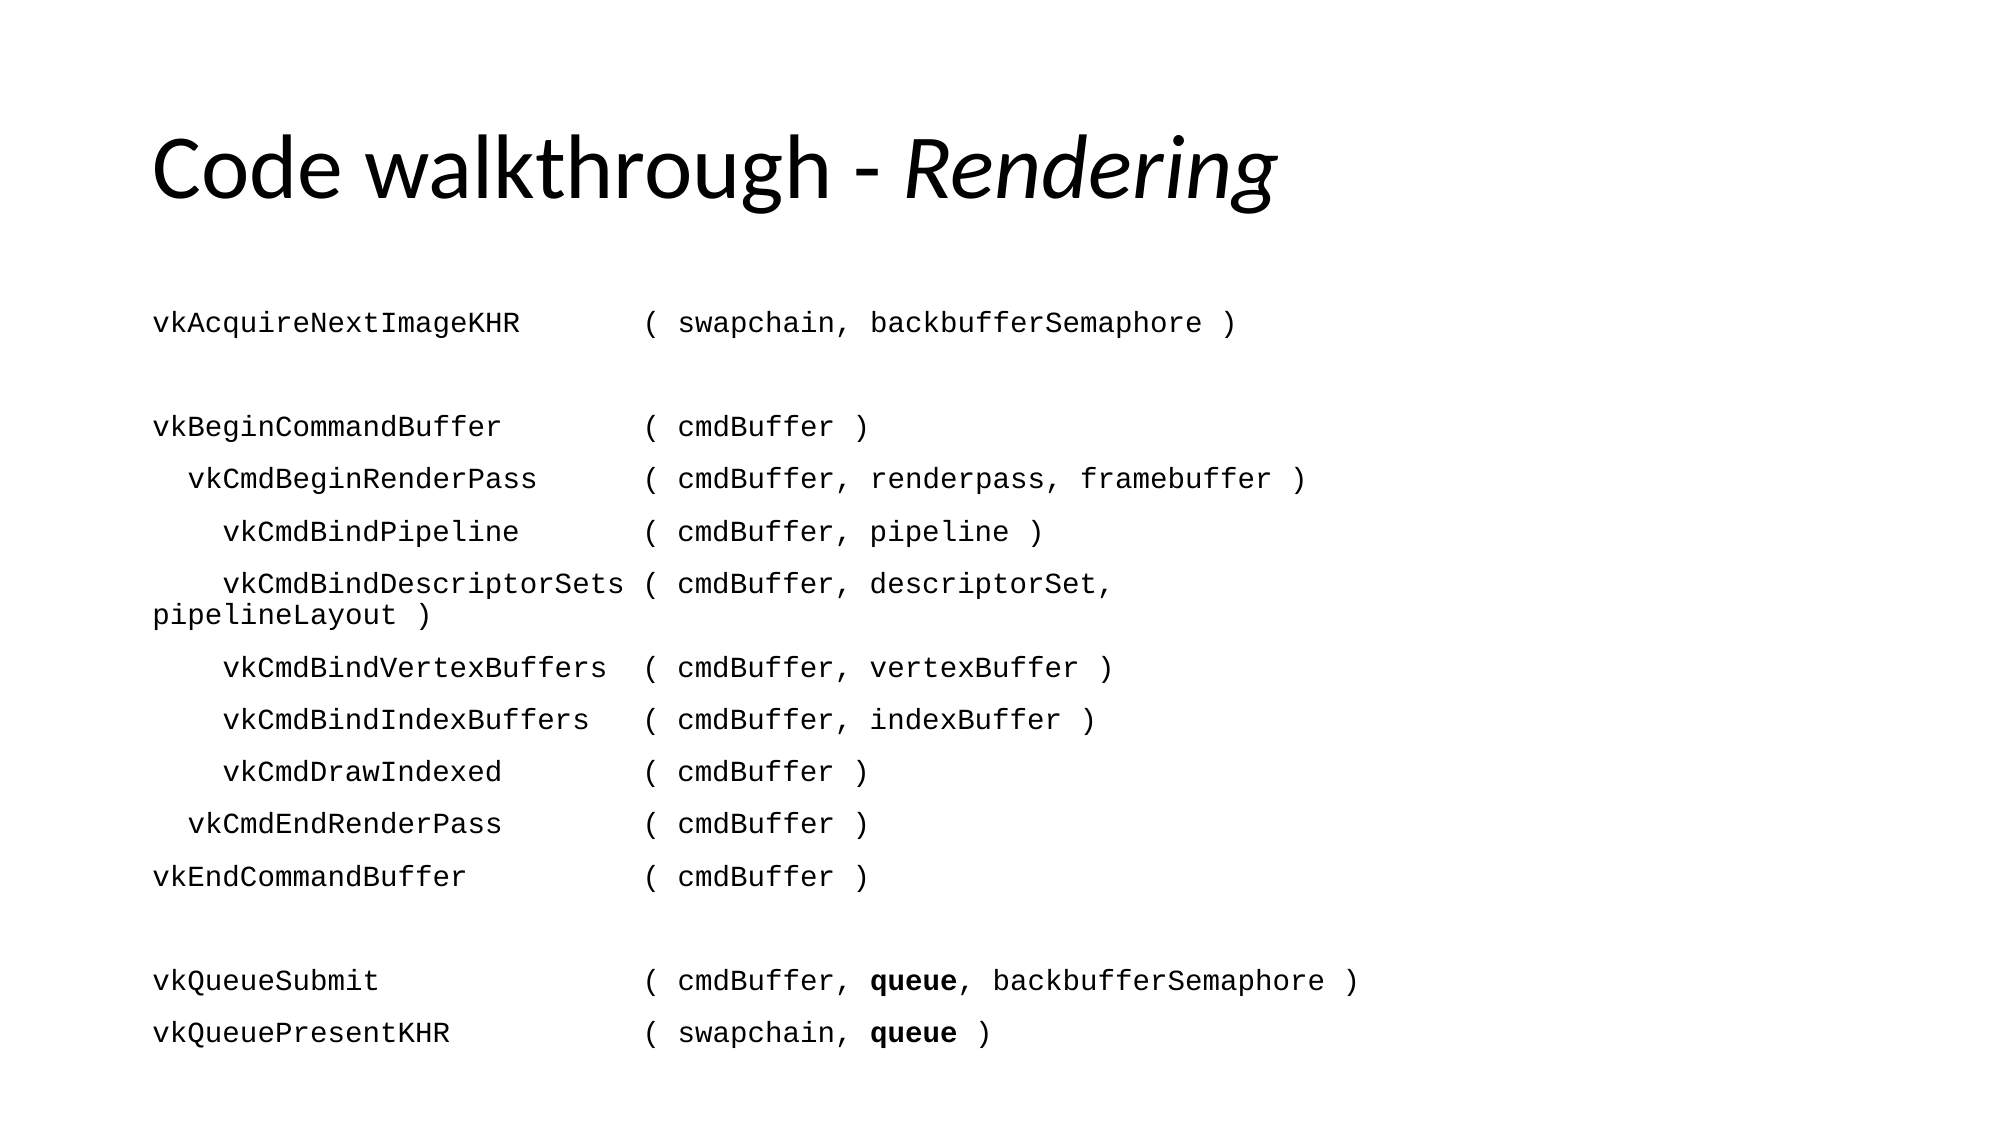

# Code walkthrough - Rendering
vkAcquireNextImageKHR       ( swapchain, backbufferSemaphore )

vkBeginCommandBuffer        ( cmdBuffer )
  vkCmdBeginRenderPass      ( cmdBuffer, renderpass, framebuffer )
    vkCmdBindPipeline       ( cmdBuffer, pipeline )
    vkCmdBindDescriptorSets ( cmdBuffer, descriptorSet, pipelineLayout )
    vkCmdBindVertexBuffers  ( cmdBuffer, vertexBuffer )
    vkCmdBindIndexBuffers   ( cmdBuffer, indexBuffer )
    vkCmdDrawIndexed        ( cmdBuffer )
  vkCmdEndRenderPass        ( cmdBuffer )
vkEndCommandBuffer          ( cmdBuffer )

vkQueueSubmit               ( cmdBuffer, queue, backbufferSemaphore )
vkQueuePresentKHR           ( swapchain, queue )